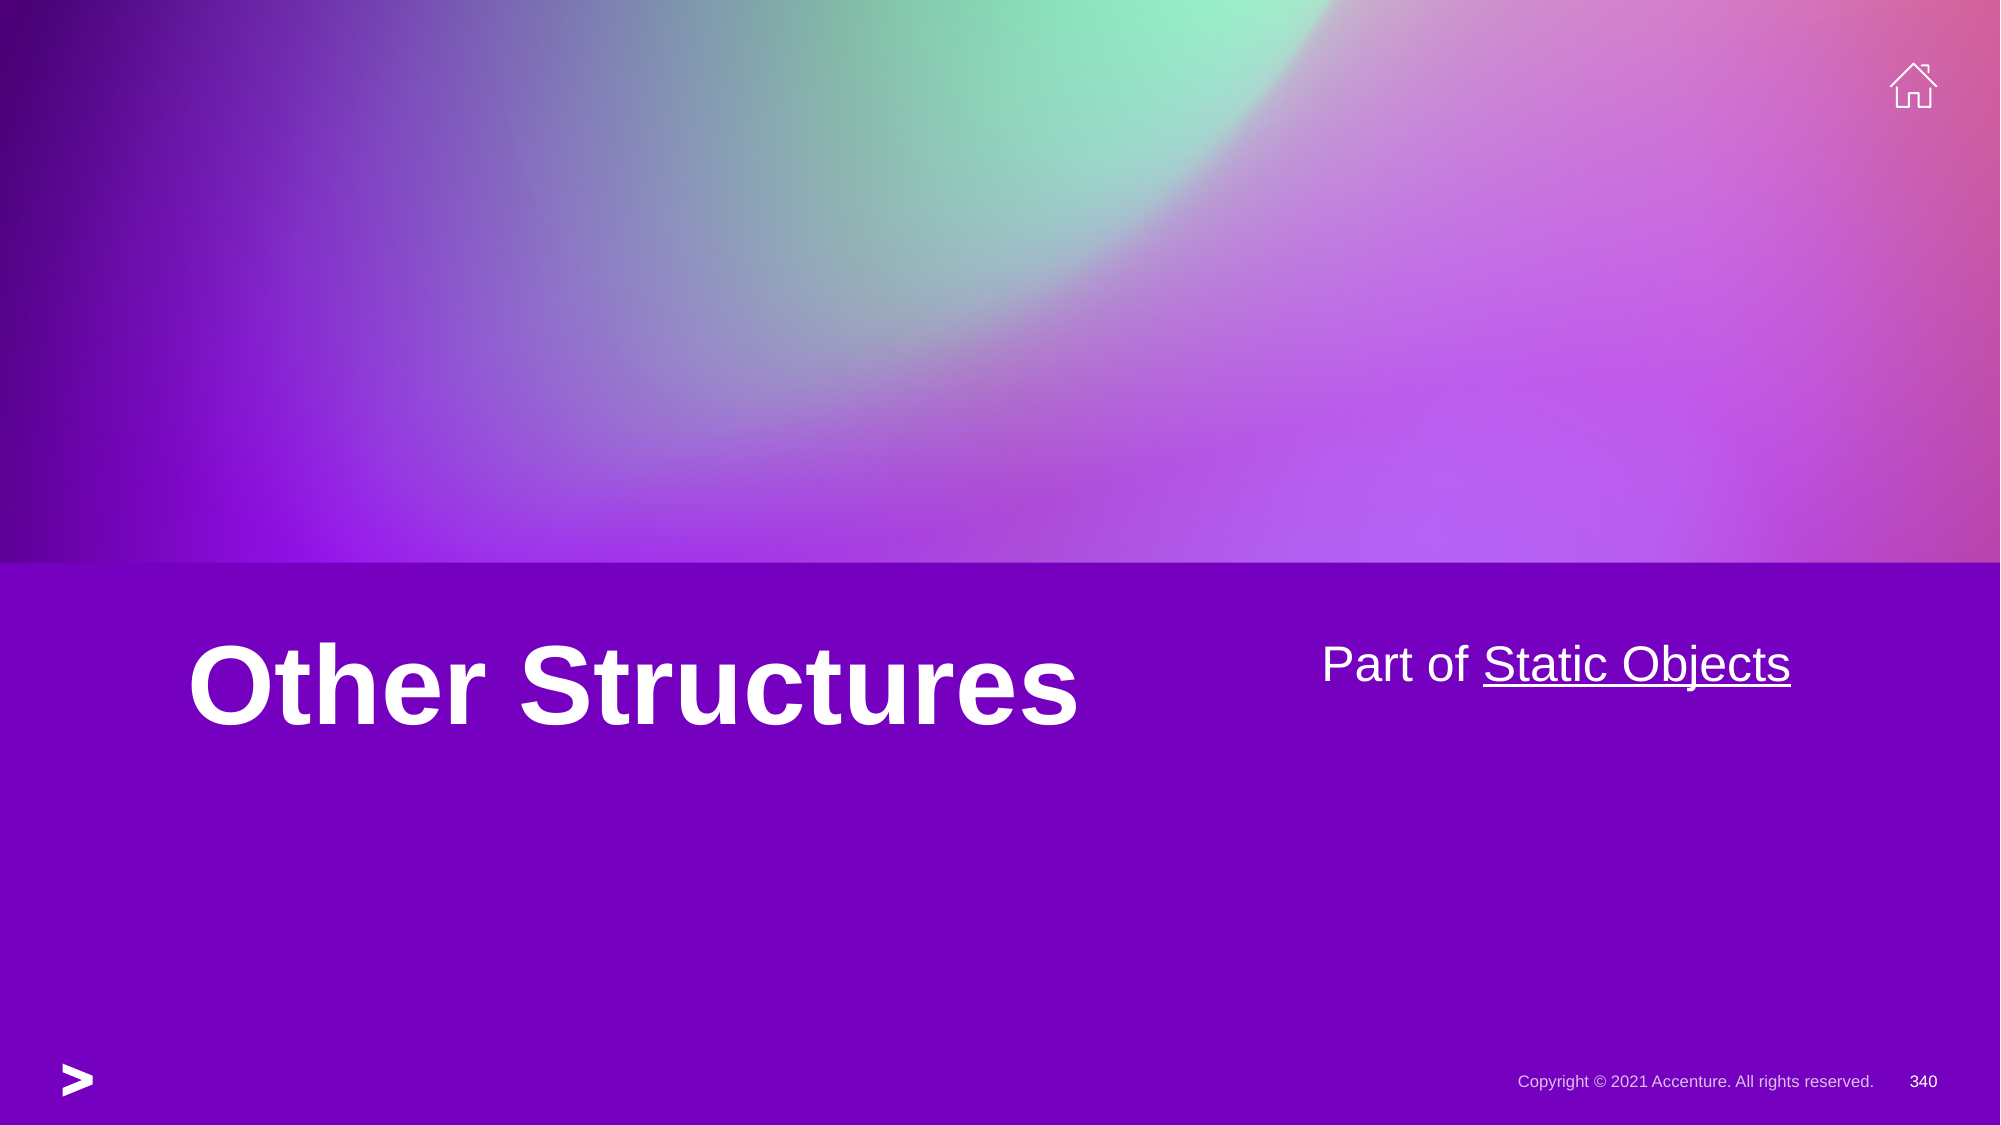

Part of Static Objects
# Other Structures
Copyright © 2021 Accenture. All rights reserved.
340